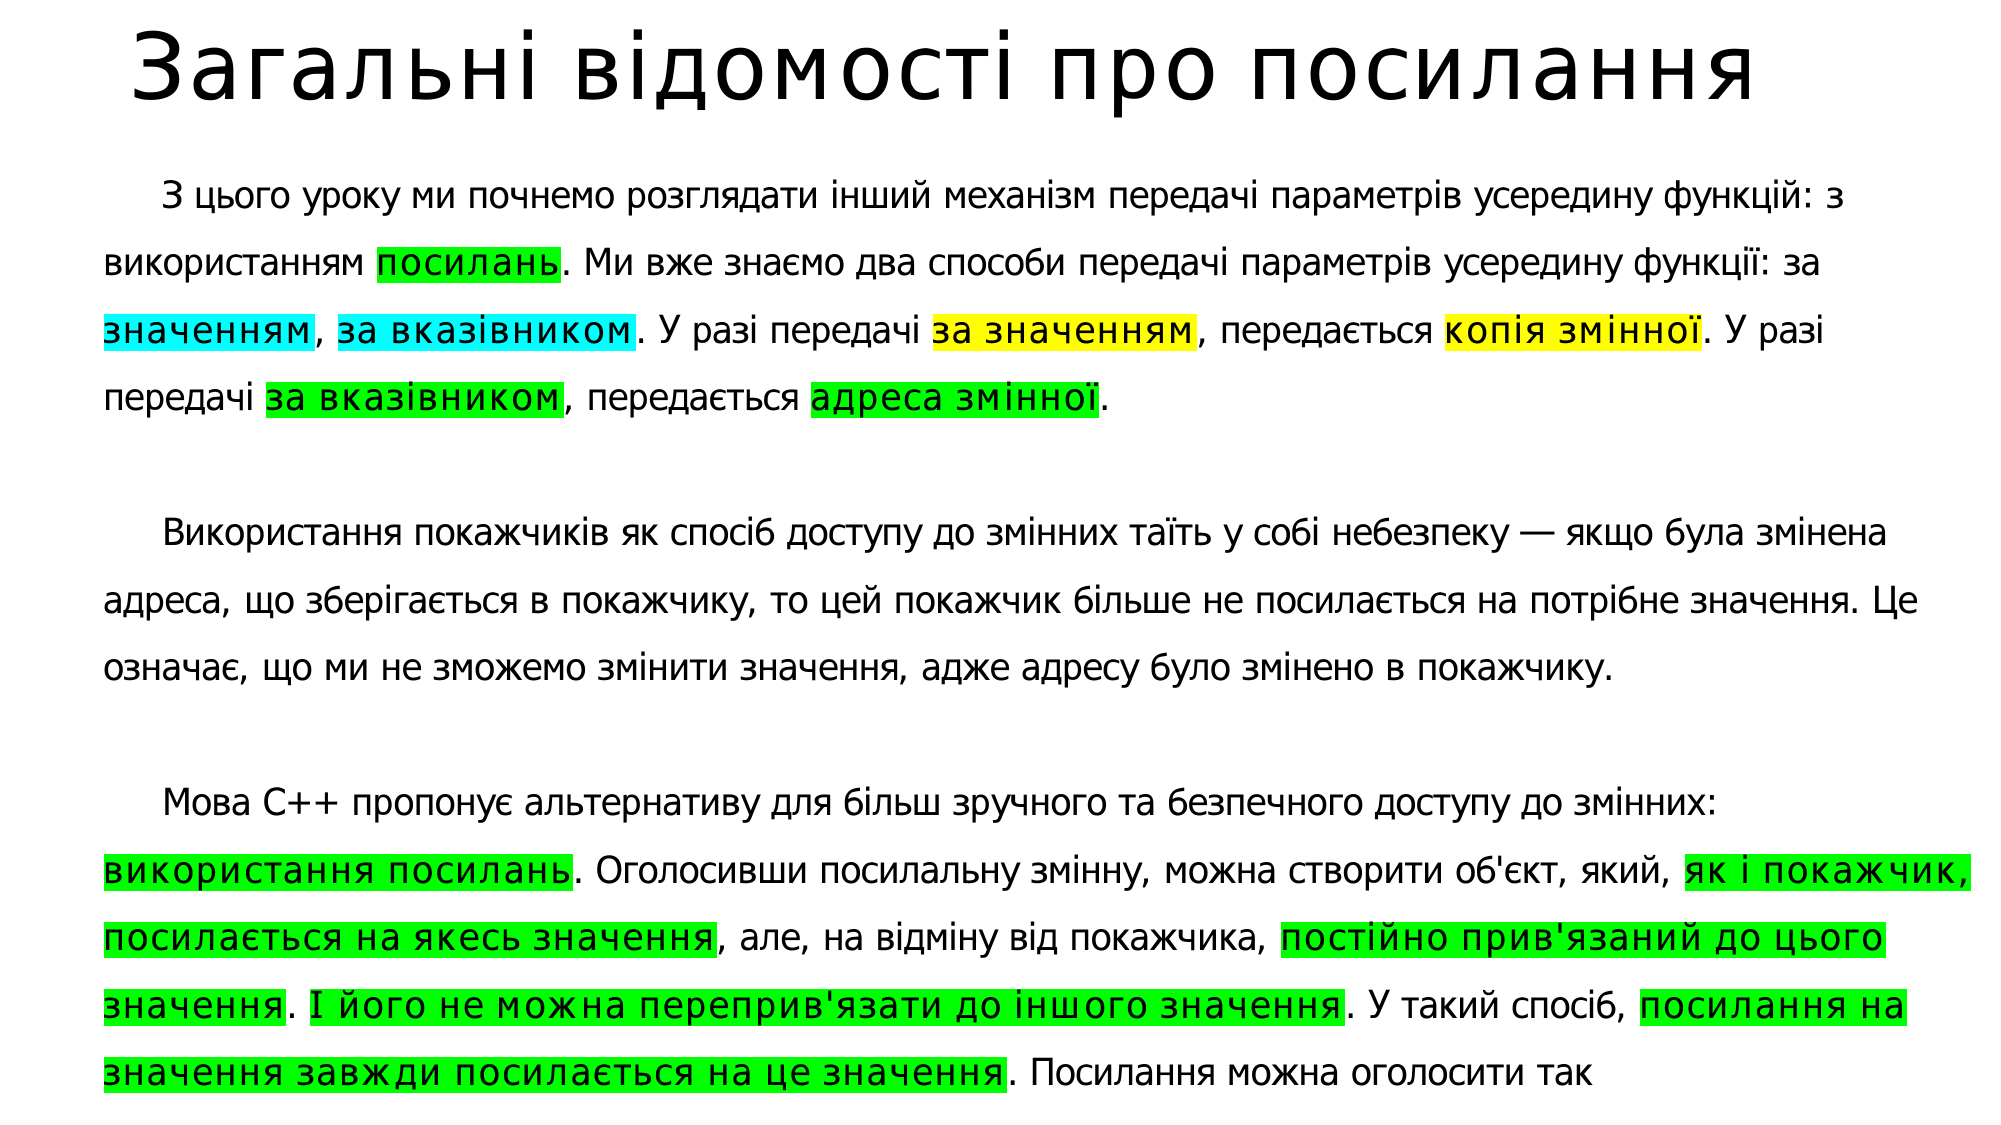

# Загальні відомості про посилання
З цього уроку ми почнемо розглядати інший механізм передачі параметрів усередину функцій: з використанням посилань. Ми вже знаємо два способи передачі параметрів усередину функції: за значенням, за вказівником. У разі передачі за значенням, передається копія змінної. У разі передачі за вказівником, передається адреса змінної.

Використання покажчиків як спосіб доступу до змінних таїть у собі небезпеку — якщо була змінена адреса, що зберігається в покажчику, то цей покажчик більше не посилається на потрібне значення. Це означає, що ми не зможемо змінити значення, адже адресу було змінено в покажчику.

Мова C++ пропонує альтернативу для більш зручного та безпечного доступу до змінних: використання посилань. Оголосивши посилальну змінну, можна створити об'єкт, який, як і покажчик, посилається на якесь значення, але, на відміну від покажчика, постійно прив'язаний до цього значення. І його не можна переприв'язати до іншого значення. У такий спосіб, посилання на значення завжди посилається на це значення. Посилання можна оголосити так